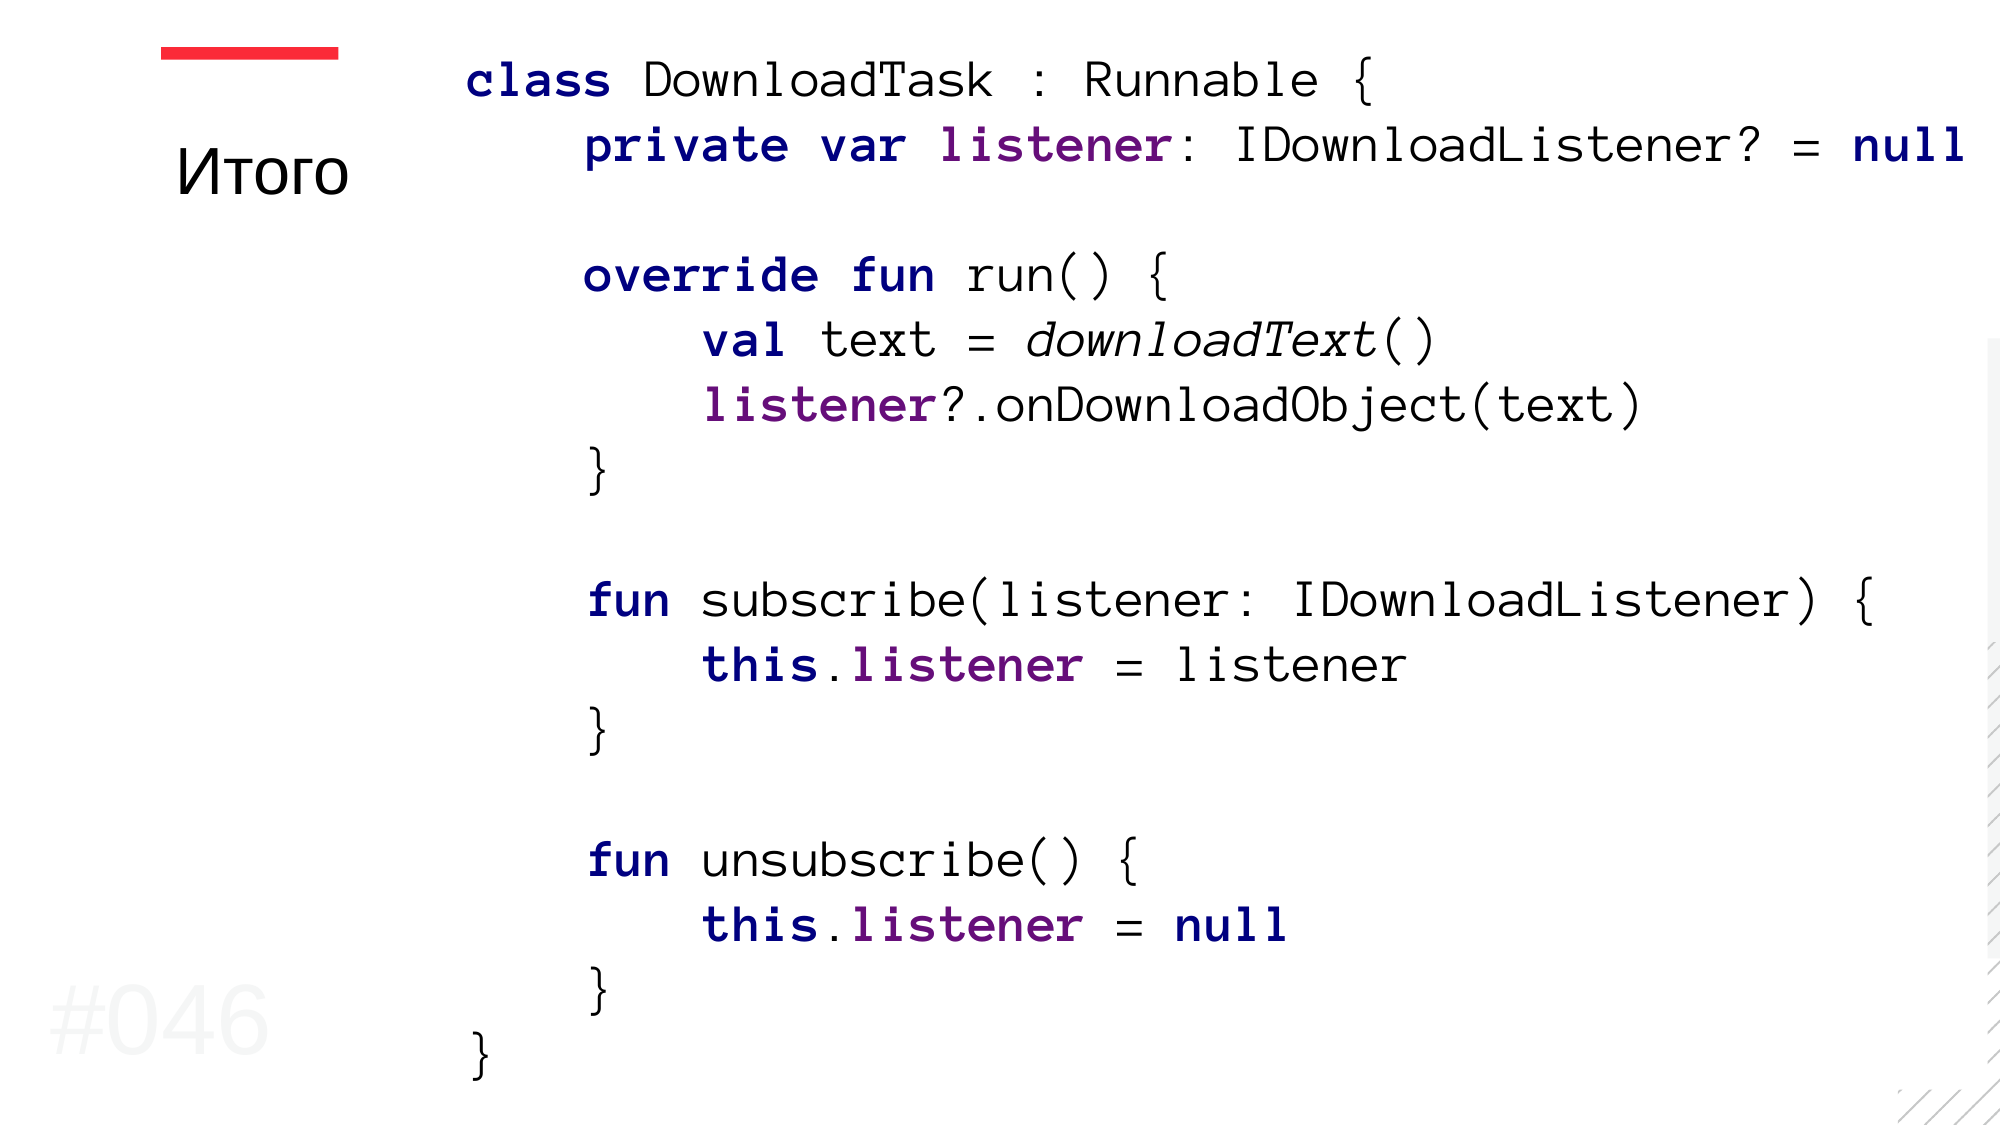

class DownloadTask : Runnable {
    private var listener: IDownloadListener? = null
    override fun run() {
        val text = downloadText()
        listener?.onDownloadObject(text)
    }
    fun subscribe(listener: IDownloadListener) {
        this.listener = listener
    }
    fun unsubscribe() {
        this.listener = null
    }
}
Итого
#046